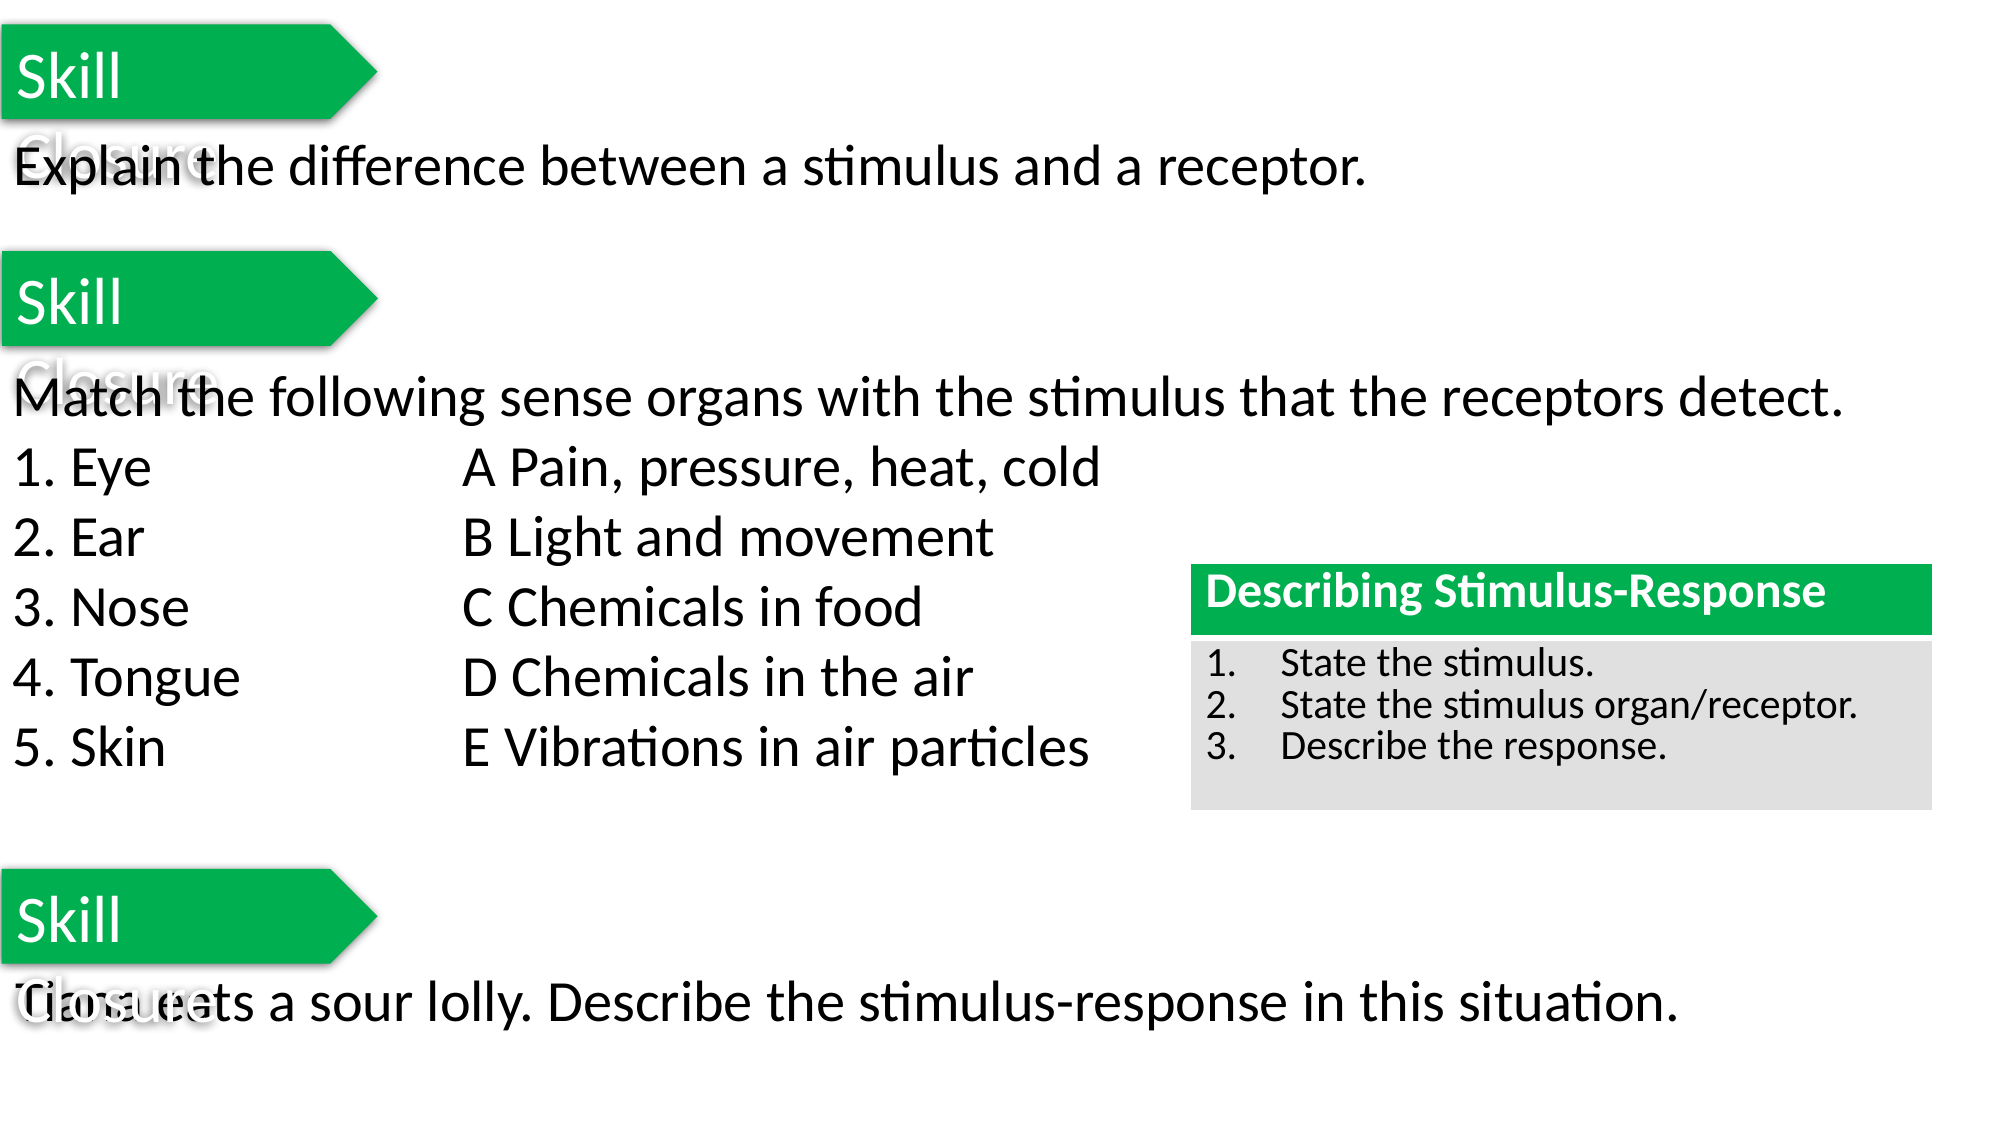

Skill Closure
Explain the difference between a stimulus and a receptor.

Skill Closure
Match the following sense organs with the stimulus that the receptors detect.
1. Eye			A Pain, pressure, heat, cold
2. Ear			B Light and movement
3. Nose		C Chemicals in food
4. Tongue		D Chemicals in the air
5. Skin		E Vibrations in air particles

| Describing Stimulus-Response |
| --- |
| State the stimulus. State the stimulus organ/receptor. Describe the response. |
Skill Closure
Tiana eats a sour lolly. Describe the stimulus-response in this situation.